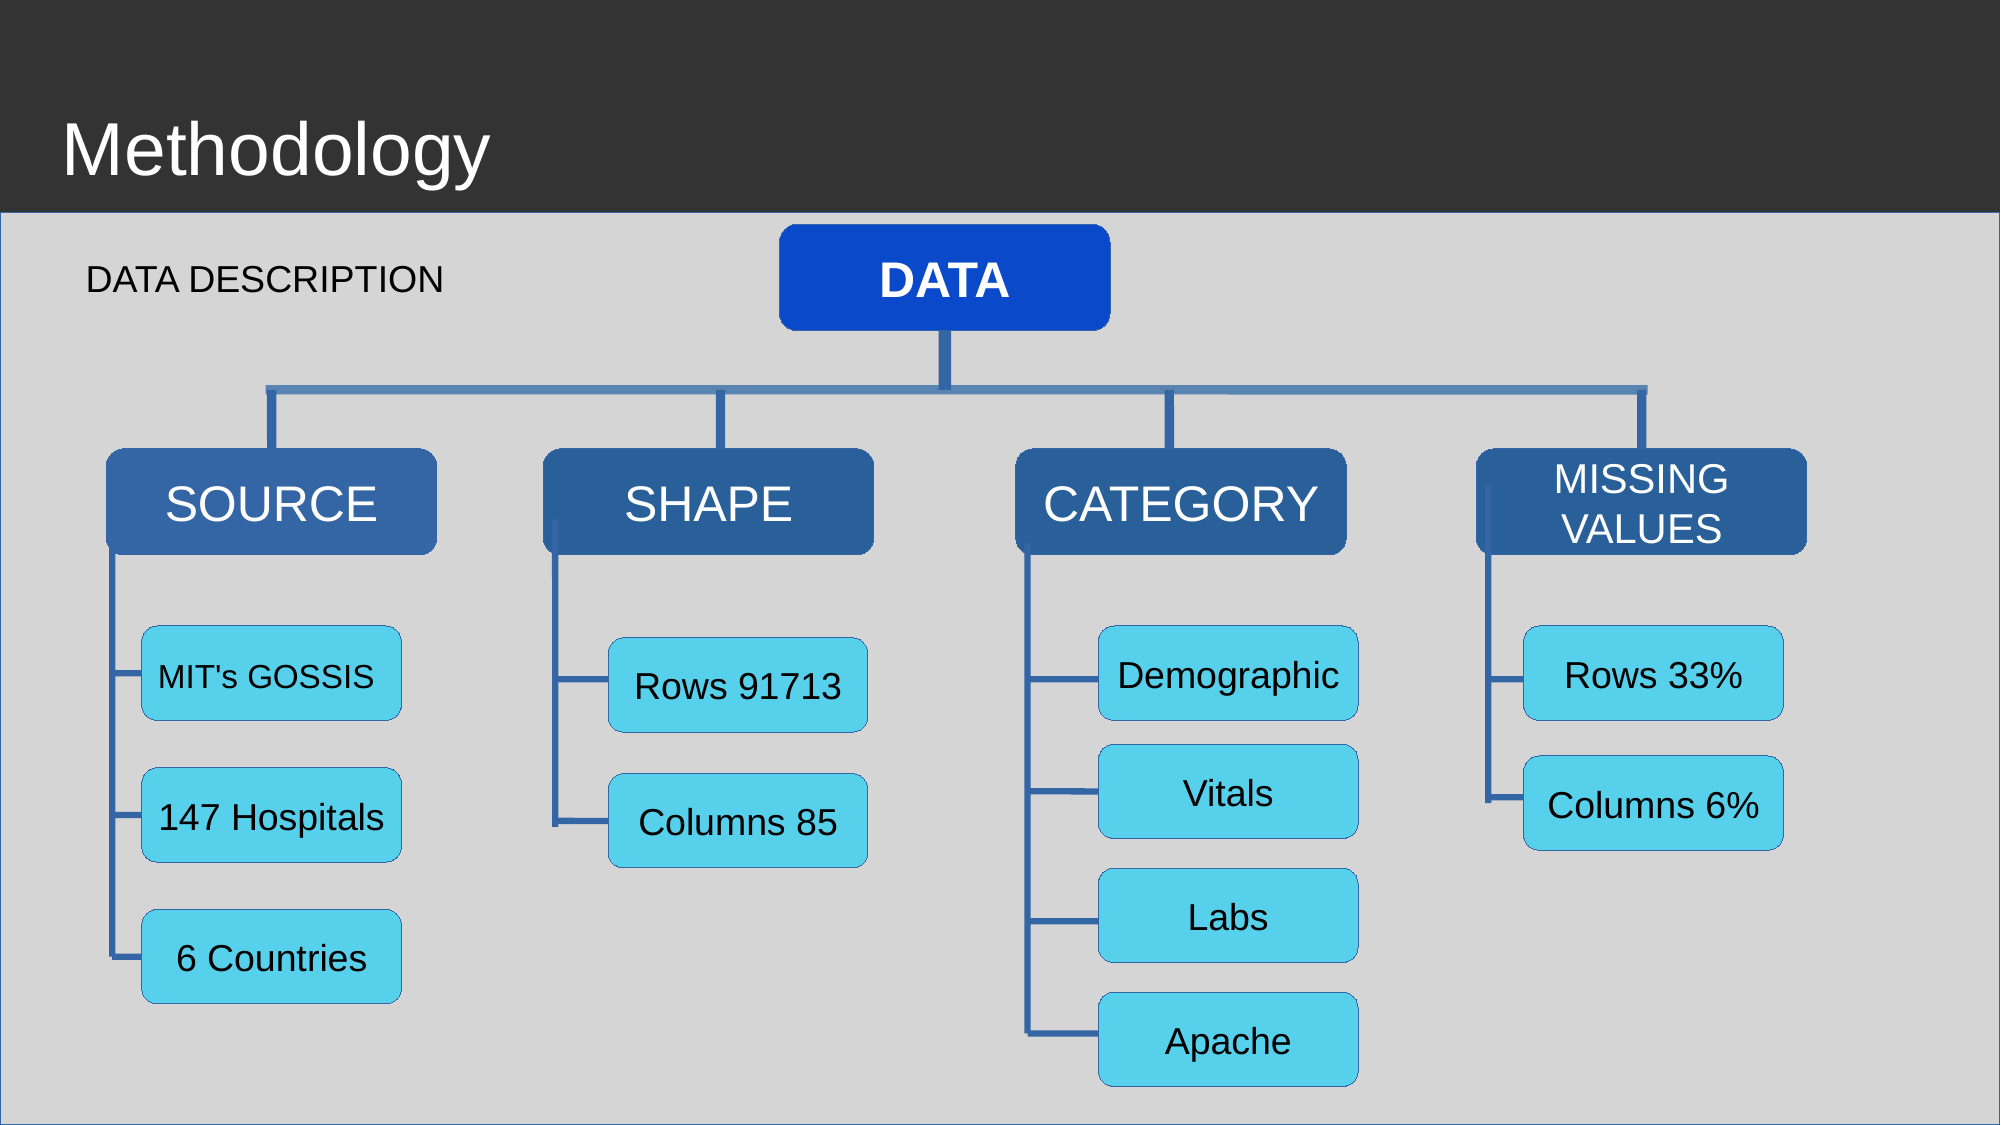

Methodology
DATA
DATA DESCRIPTION

SOURCE
SHAPE
CATEGORY
MISSING
VALUES

MIT's GOSSIS
Demographic
Rows 33%
Rows 91713

Vitals
Columns 6%
147 Hospitals
Columns 85

Labs
6 Countries

Apache